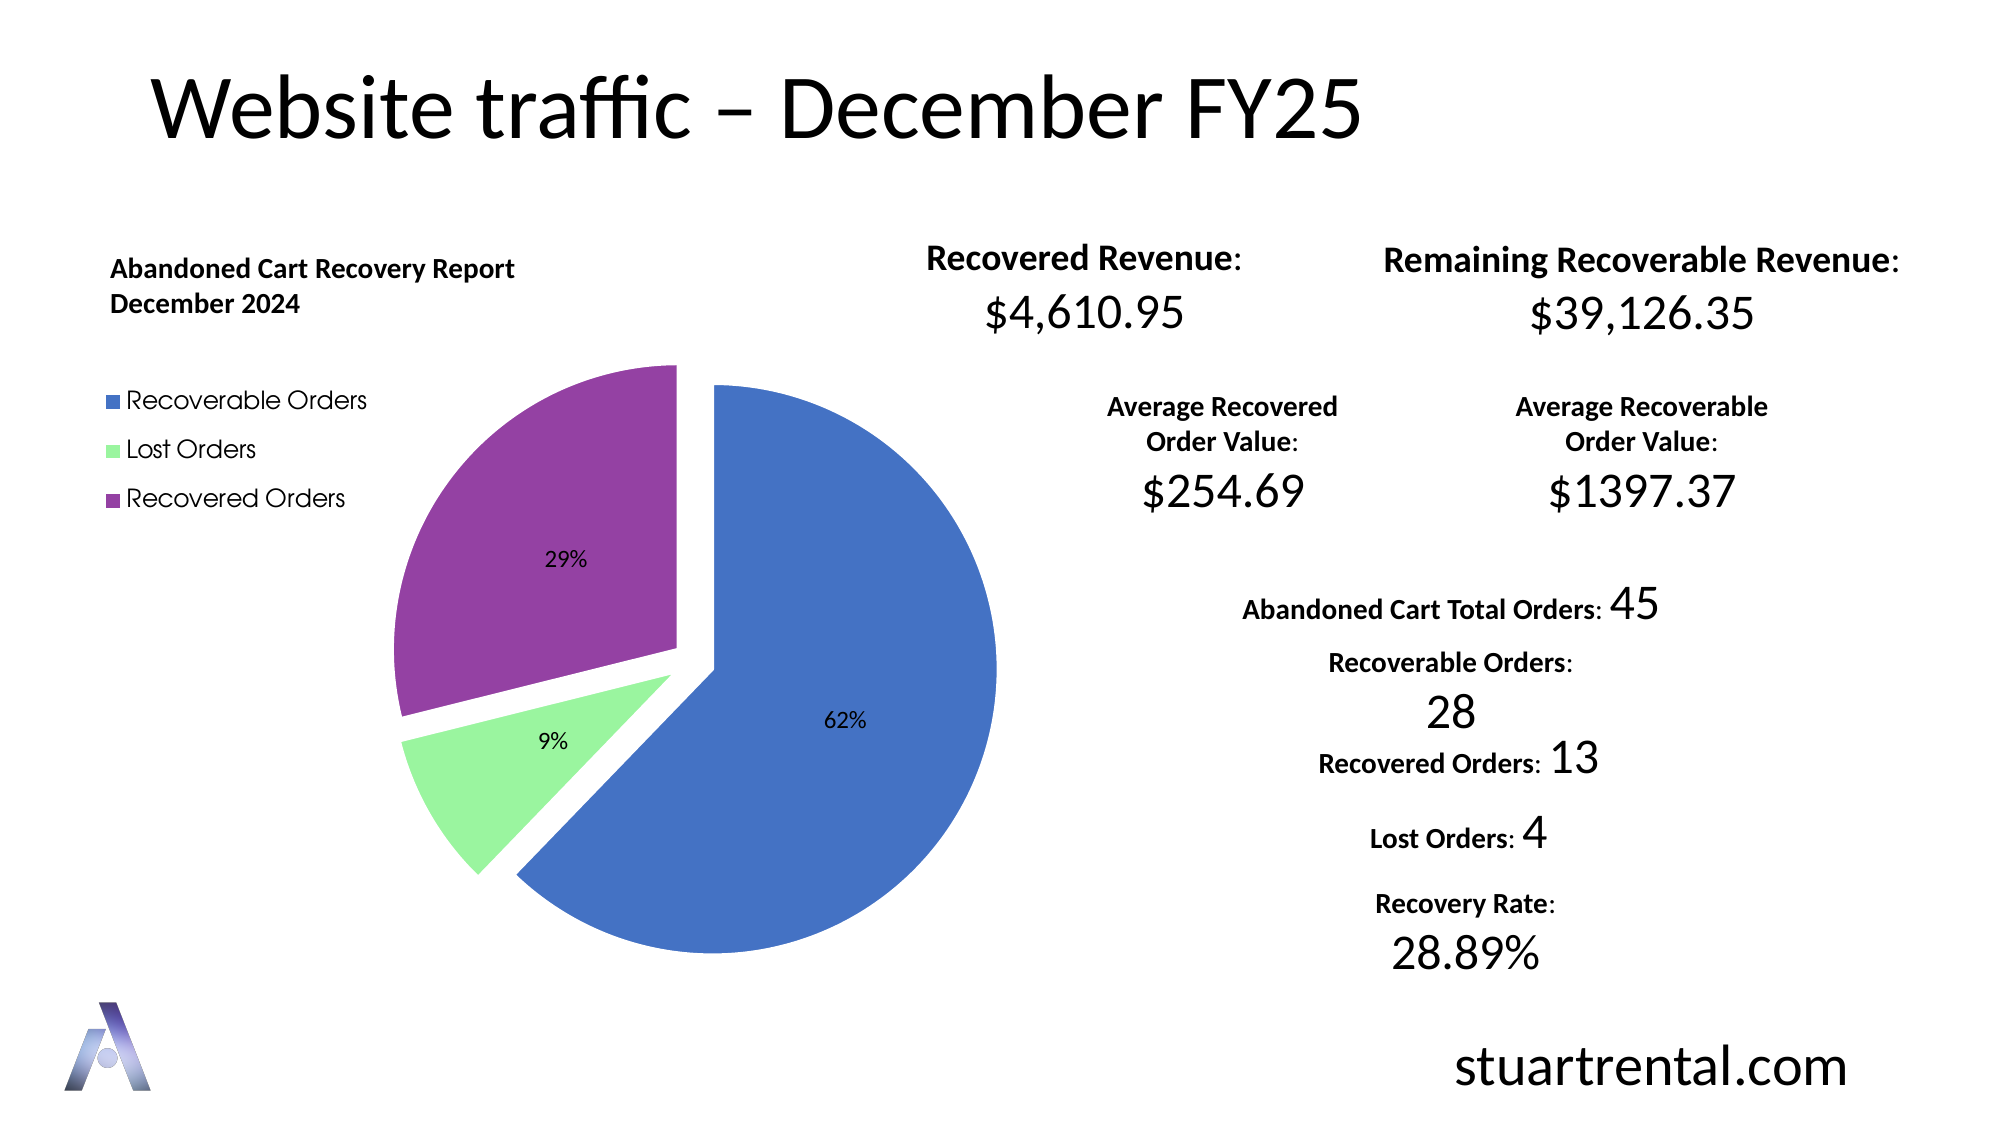

# Website traffic – December FY25
Recovered Revenue: $4,610.95
Remaining Recoverable Revenue: $39,126.35
Average Recoverable Order Value: $1397.37
Average Recovered Order Value: $254.69
Abandoned Cart Recovery Report  December 2024

### Chart

| Category | Order Type |
|---|---|
| Recoverable Orders | 28.0 |
| Lost Orders | 4.0 |
| Recovered Orders | 13.0 |
Abandoned Cart Total Orders: 45
Recoverable Orders: 28
Recovered Orders: 13
Lost Orders: 4
Recovery Rate: 28.89%
stuartrental.com